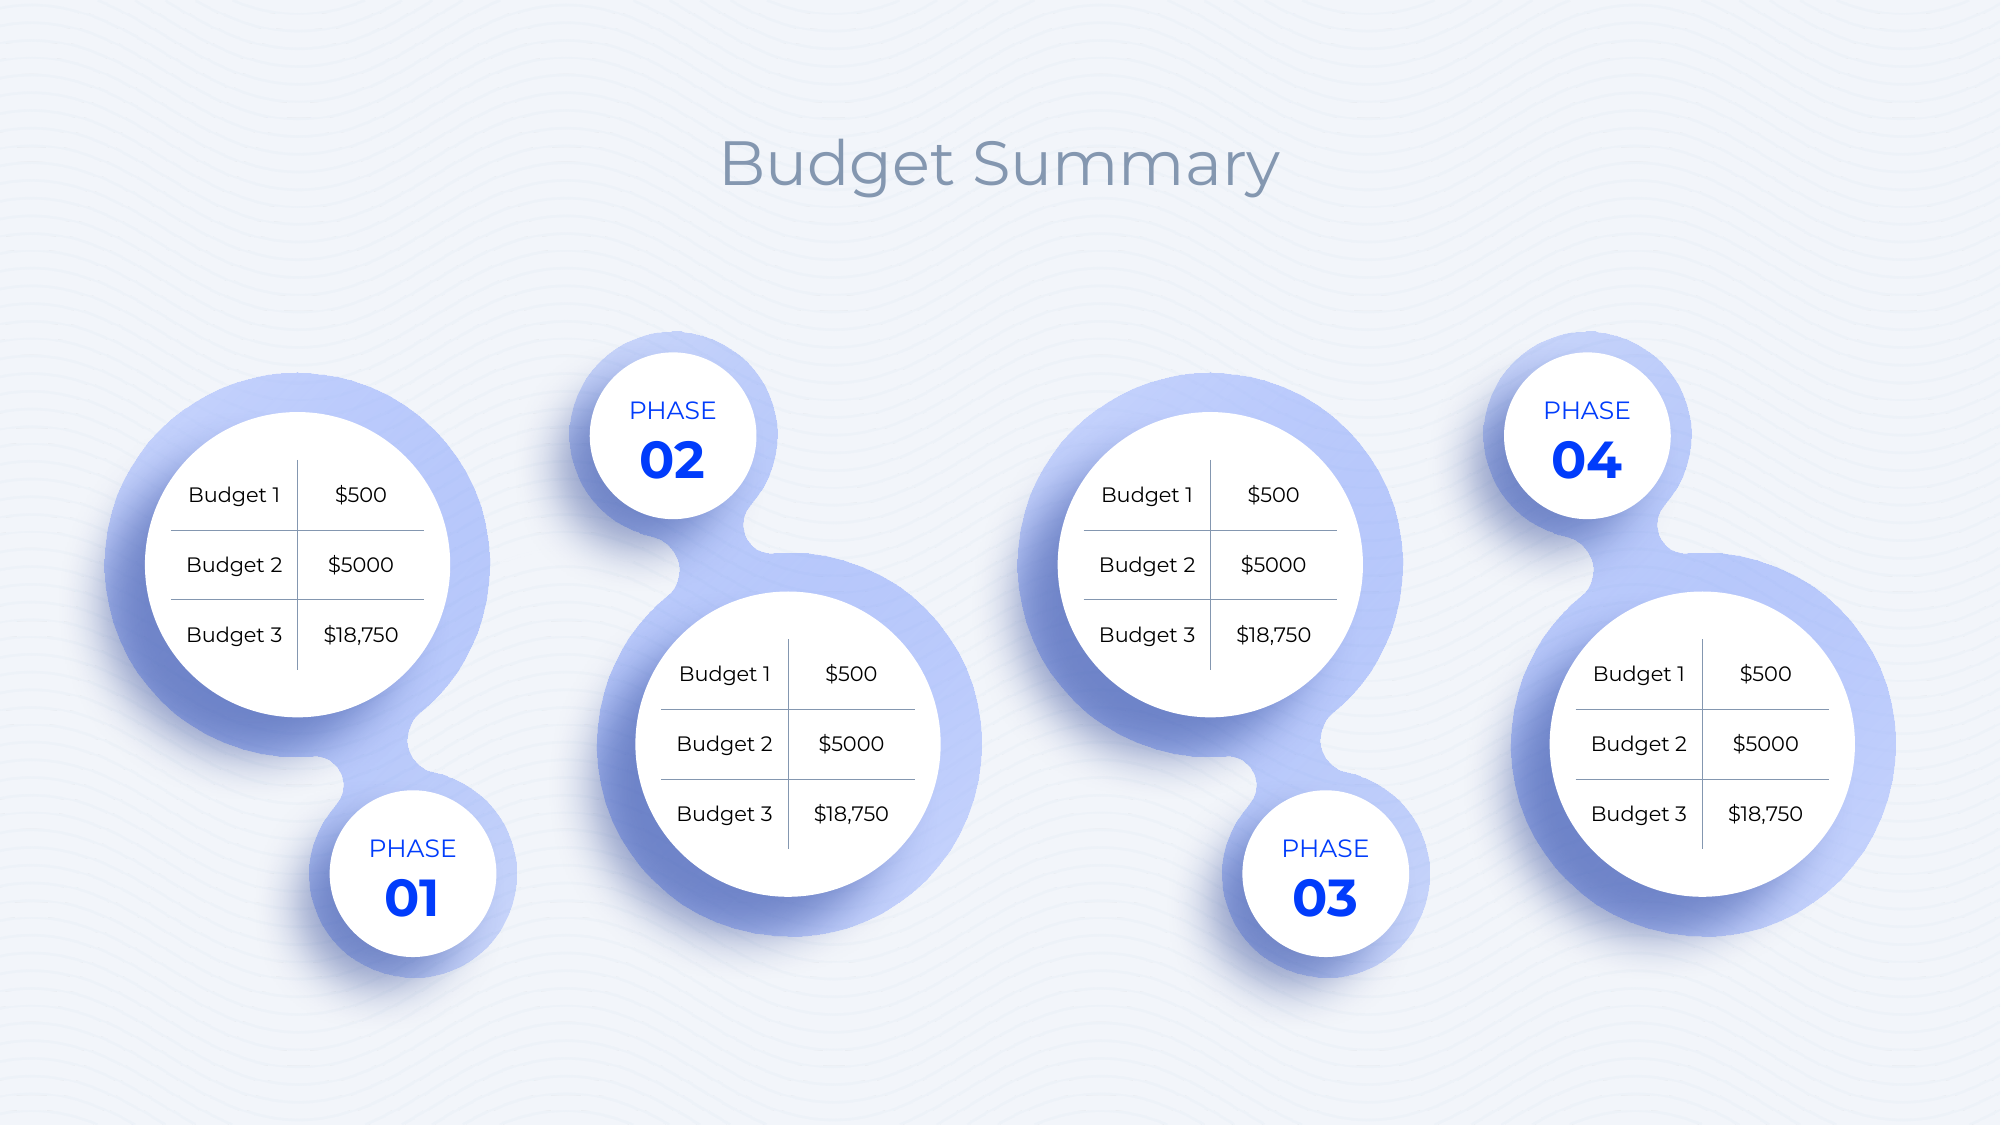

Budget Summary
PHASE 02
PHASE 04

| Budget 1 | $500 |
| --- | --- |
| Budget 2 | $5000 |
| Budget 3 | $18,750 |
| Budget 1 | $500 |
| --- | --- |
| Budget 2 | $5000 |
| Budget 3 | $18,750 |

| Budget 1 | $500 |
| --- | --- |
| Budget 2 | $5000 |
| Budget 3 | $18,750 |
| Budget 1 | $500 |
| --- | --- |
| Budget 2 | $5000 |
| Budget 3 | $18,750 |
PHASE 01
PHASE 03